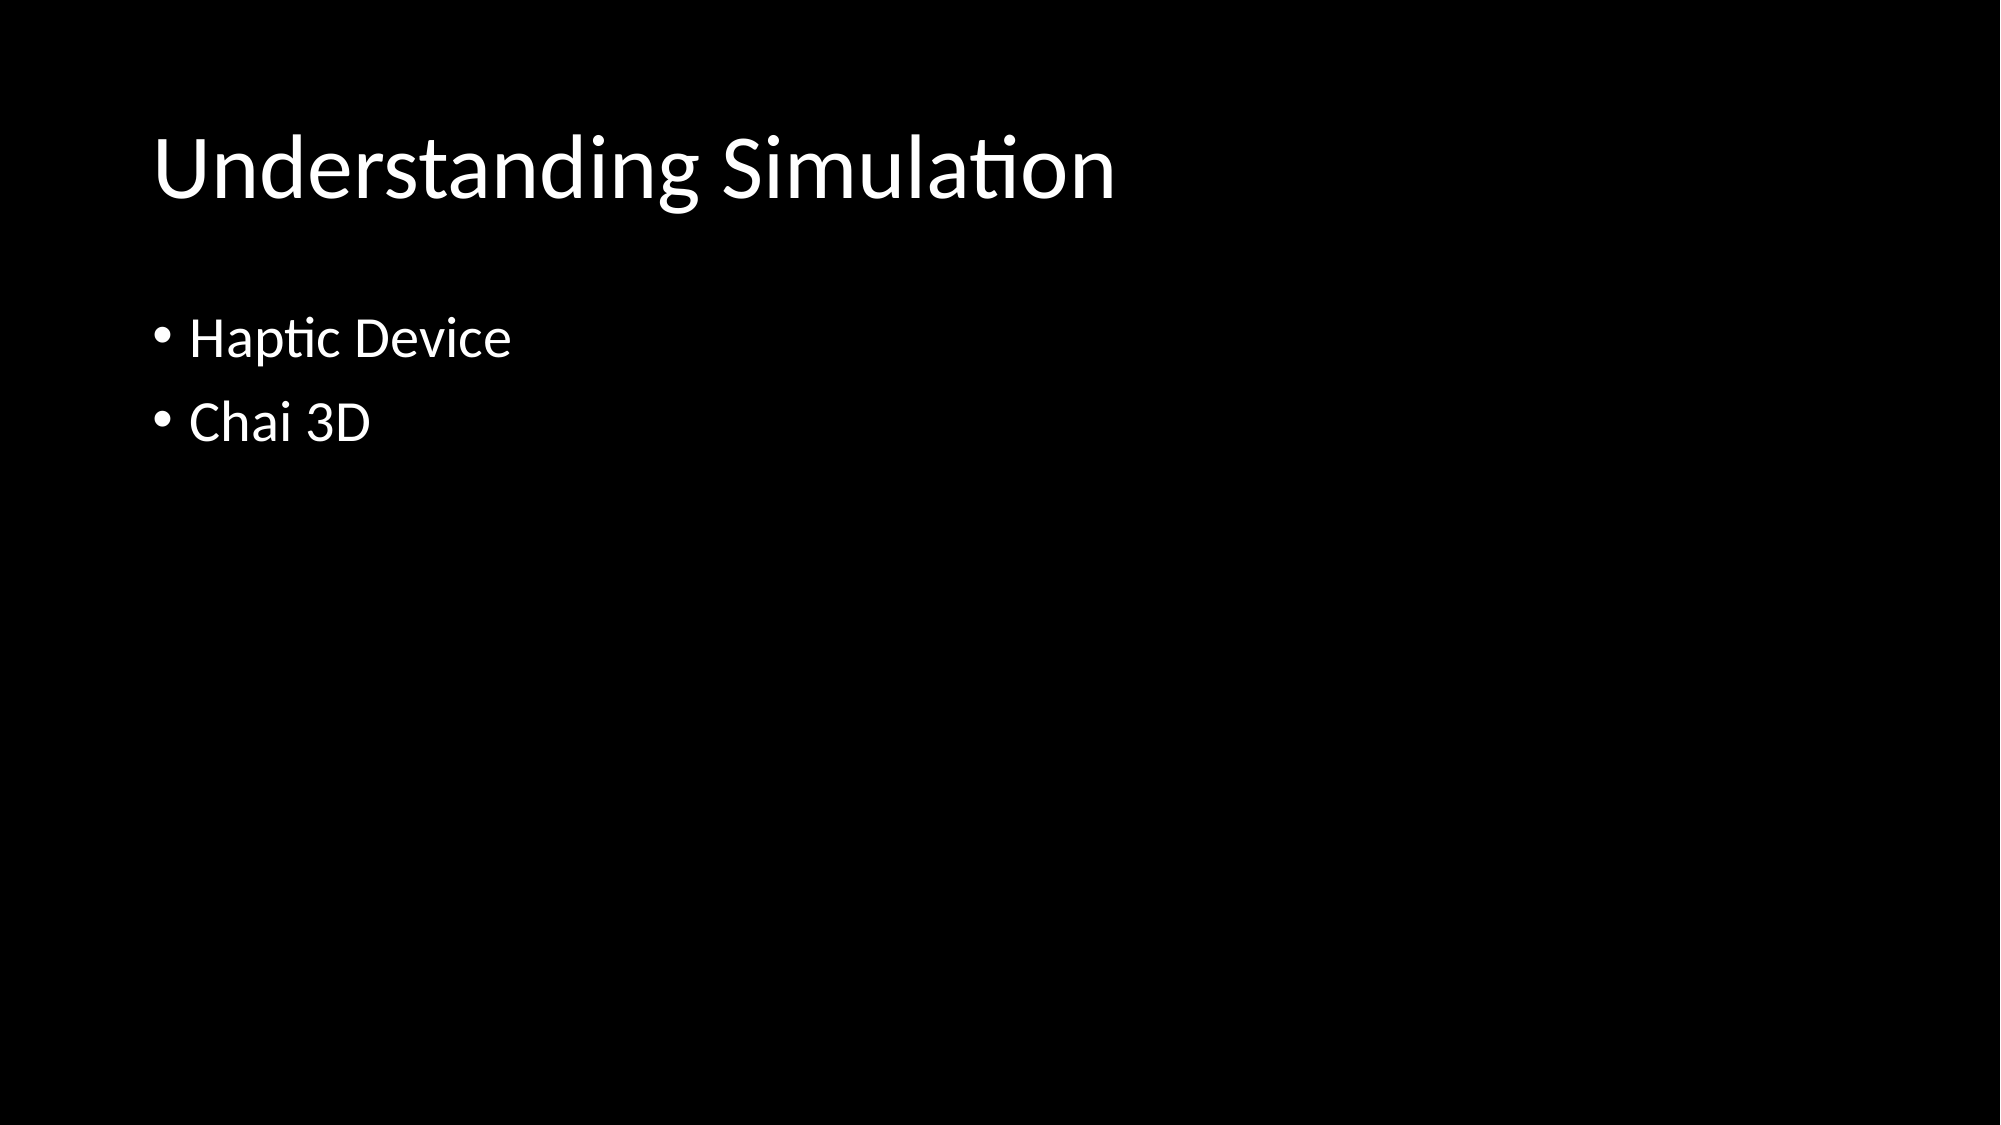

# Understanding Simulation
Haptic Device
Chai 3D